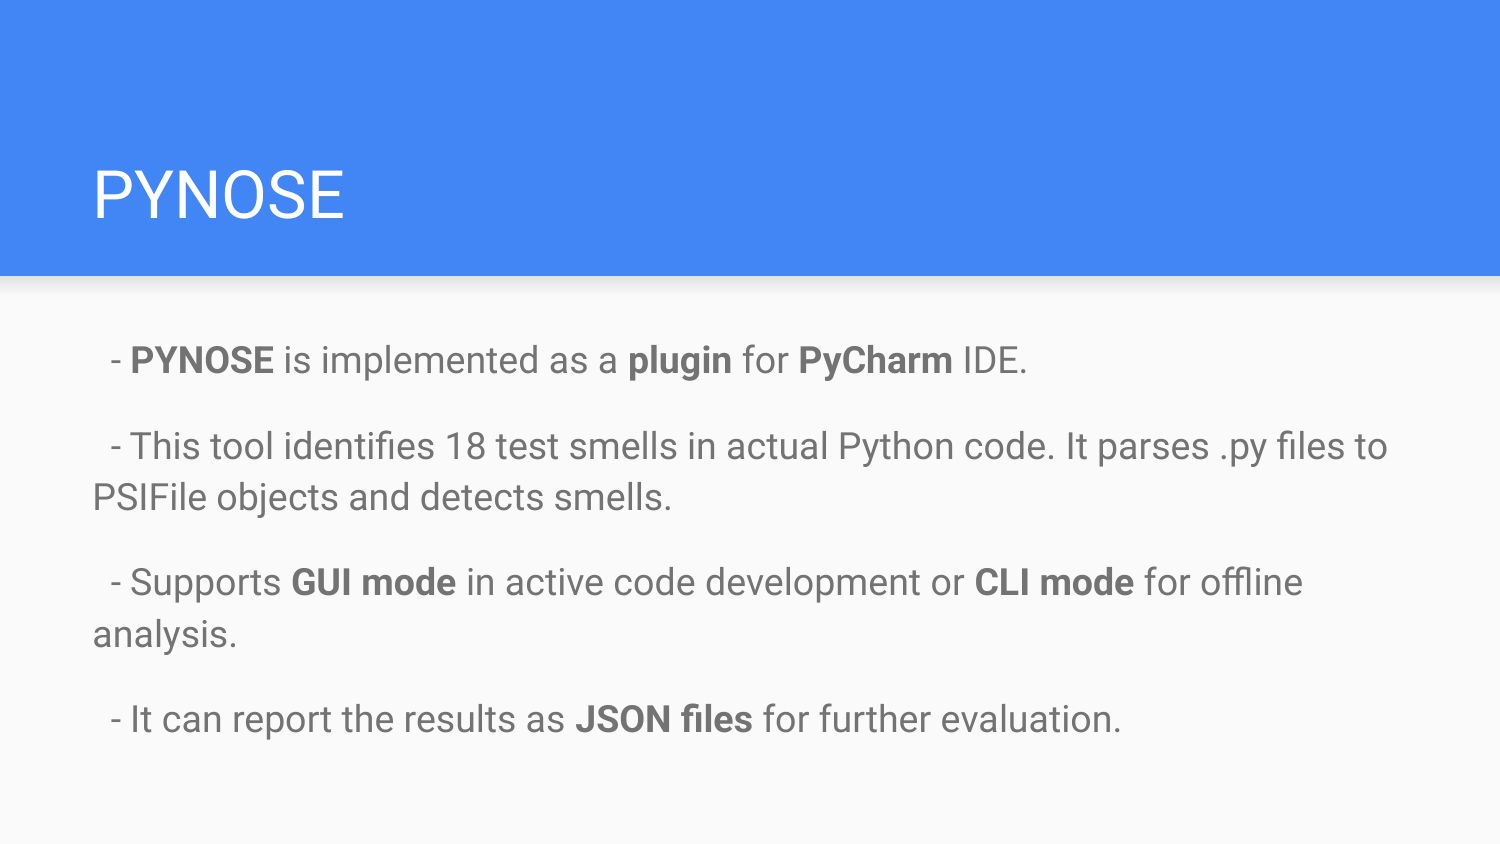

# PYNOSE
  - PYNOSE is implemented as a plugin for PyCharm IDE.
  - This tool identifies 18 test smells in actual Python code. It parses .py files to PSIFile objects and detects smells.
  - Supports GUI mode in active code development or CLI mode for offline analysis.
  - It can report the results as JSON files for further evaluation.